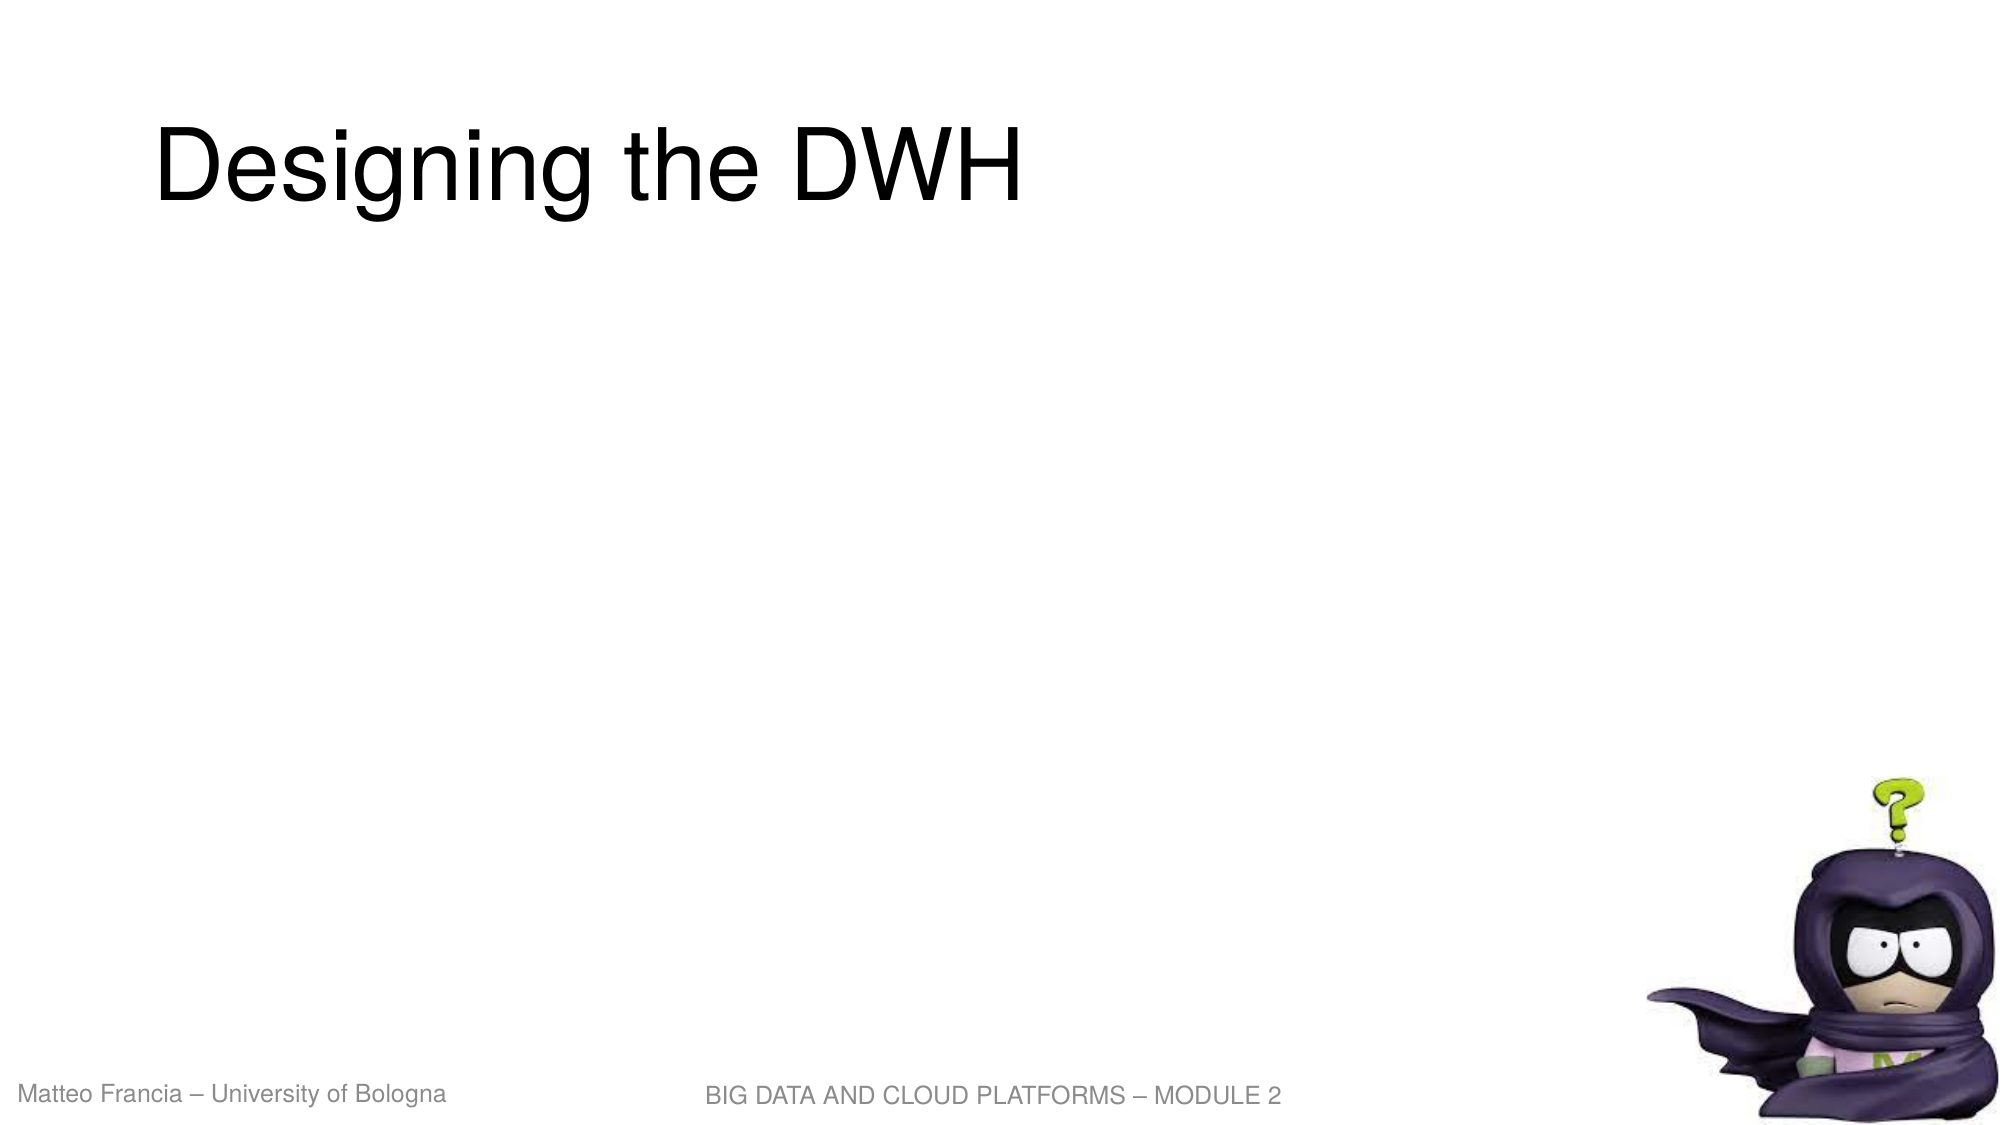

# Designing the DWH

233
Matteo Francia – University of Bologna